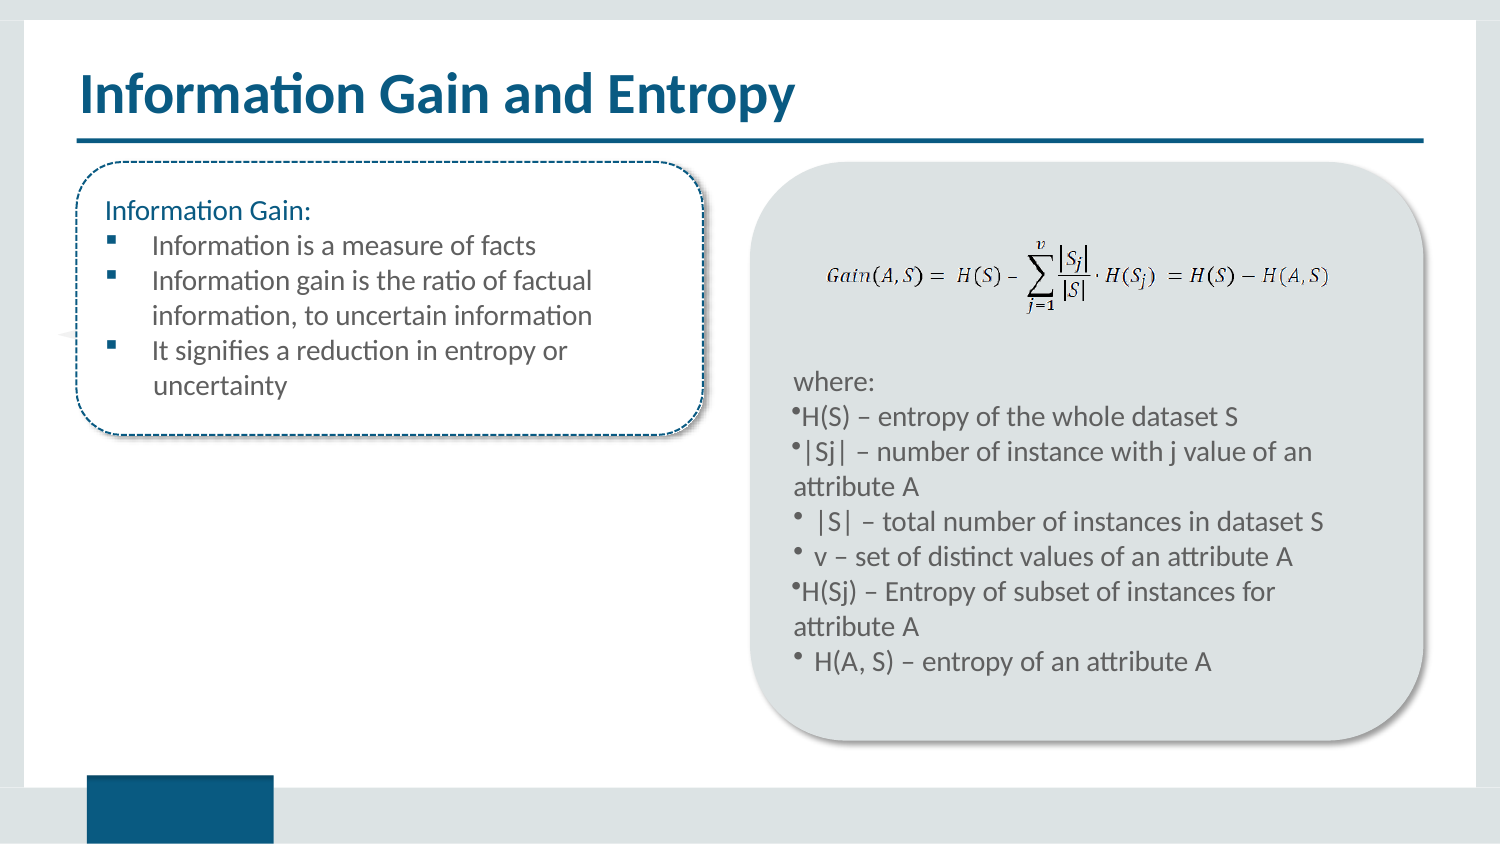

# Information Gain and Entropy

Information Gain:
Information is a measure of facts
Information gain is the ratio of factual  information, to uncertain information
It signifies a reduction in entropy or
uncertainty

where:
H(S) – entropy of the whole dataset S
|Sj| – number of instance with j value of an  attribute A
|S| – total number of instances in dataset S
v – set of distinct values of an attribute A
H(Sj) – Entropy of subset of instances for  attribute A
H(A, S) – entropy of an attribute A